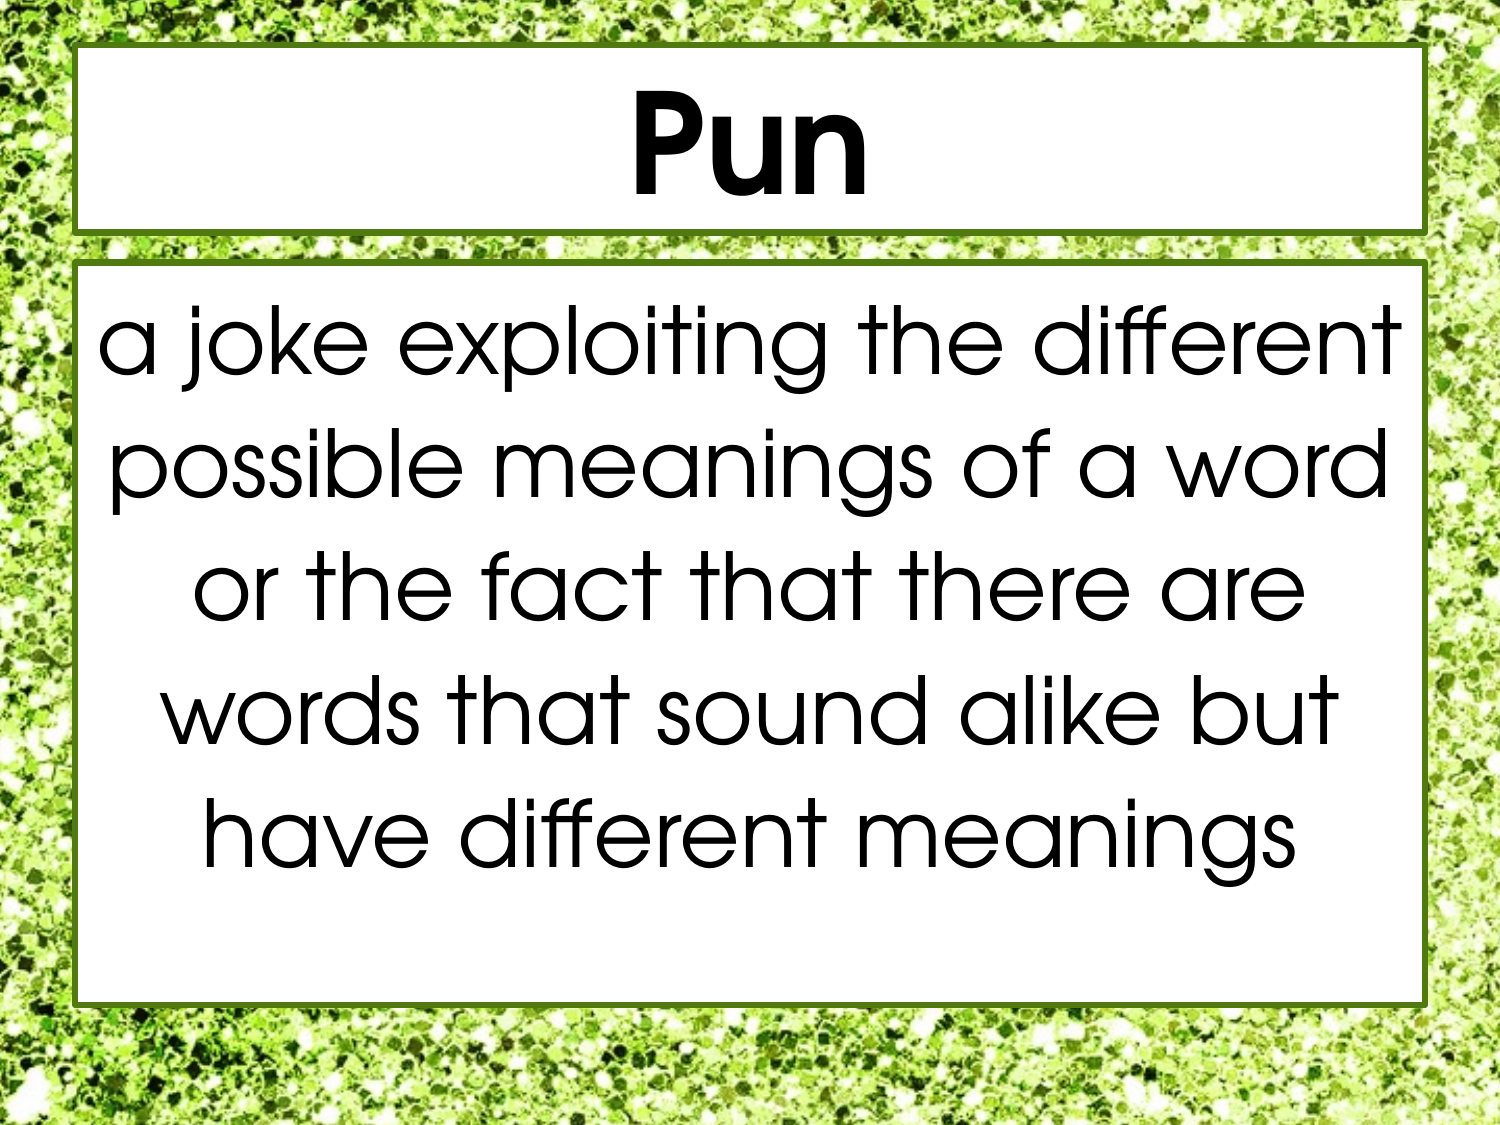

# Pun
a joke exploiting the different possible meanings of a word or the fact that there are words that sound alike but have different meanings